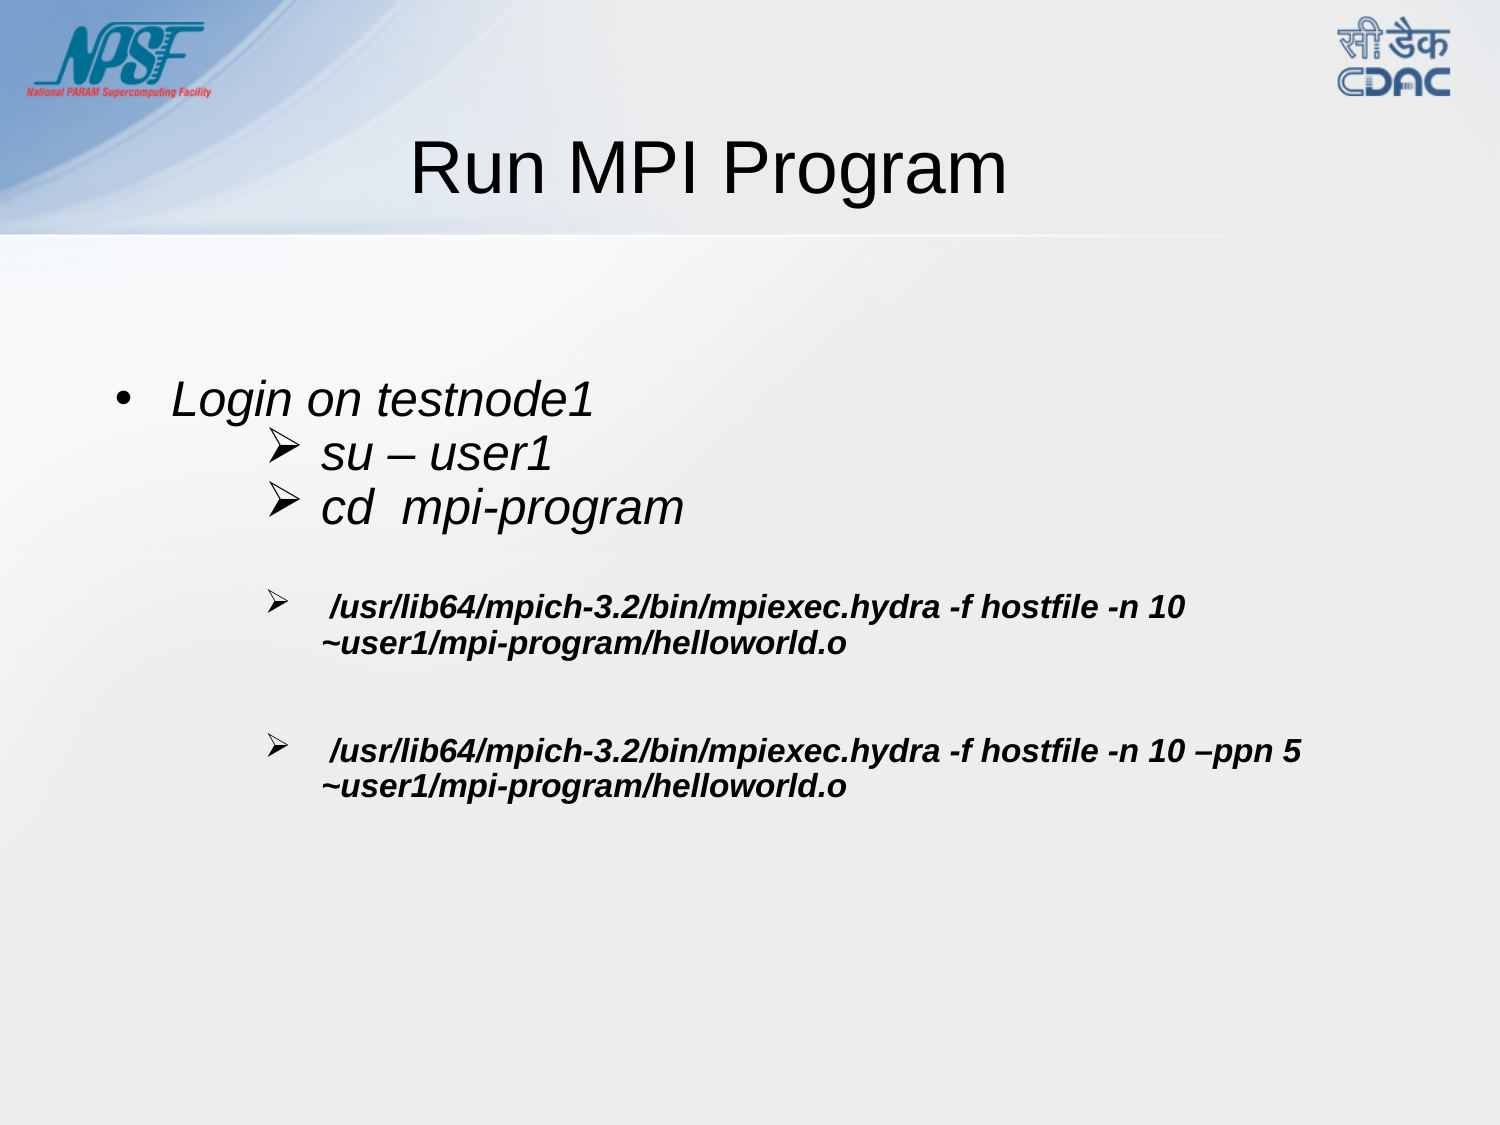

Run MPI Program

Login on testnode1
su – user1
cd  mpi-program

 /usr/lib64/mpich-3.2/bin/mpiexec.hydra -f hostfile -n 10 ~user1/mpi-program/helloworld.o

 /usr/lib64/mpich-3.2/bin/mpiexec.hydra -f hostfile -n 10 –ppn 5 ~user1/mpi-program/helloworld.o